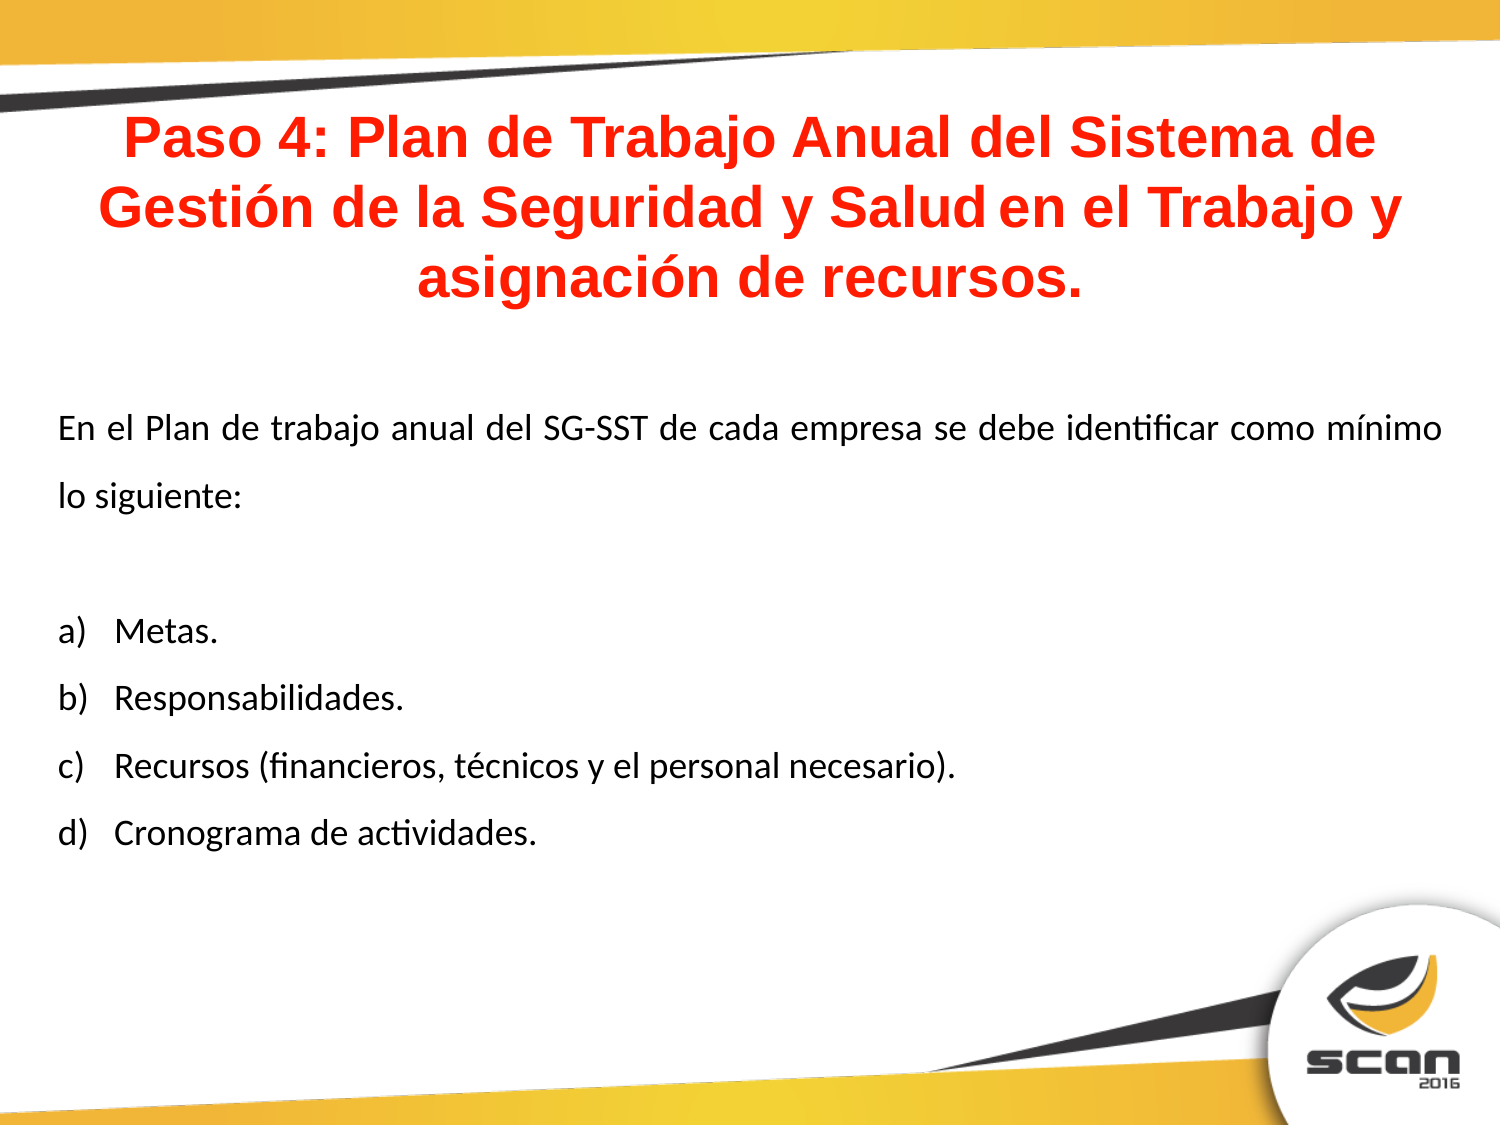

Paso 4: Plan de Trabajo Anual del Sistema de Gestión de la Seguridad y Salud	en el Trabajo y asignación de recursos.
En el Plan de trabajo anual del SG-SST de cada empresa se debe identificar como mínimo lo siguiente:

Metas.
Responsabilidades.
Recursos (financieros, técnicos y el personal necesario).
Cronograma de actividades.